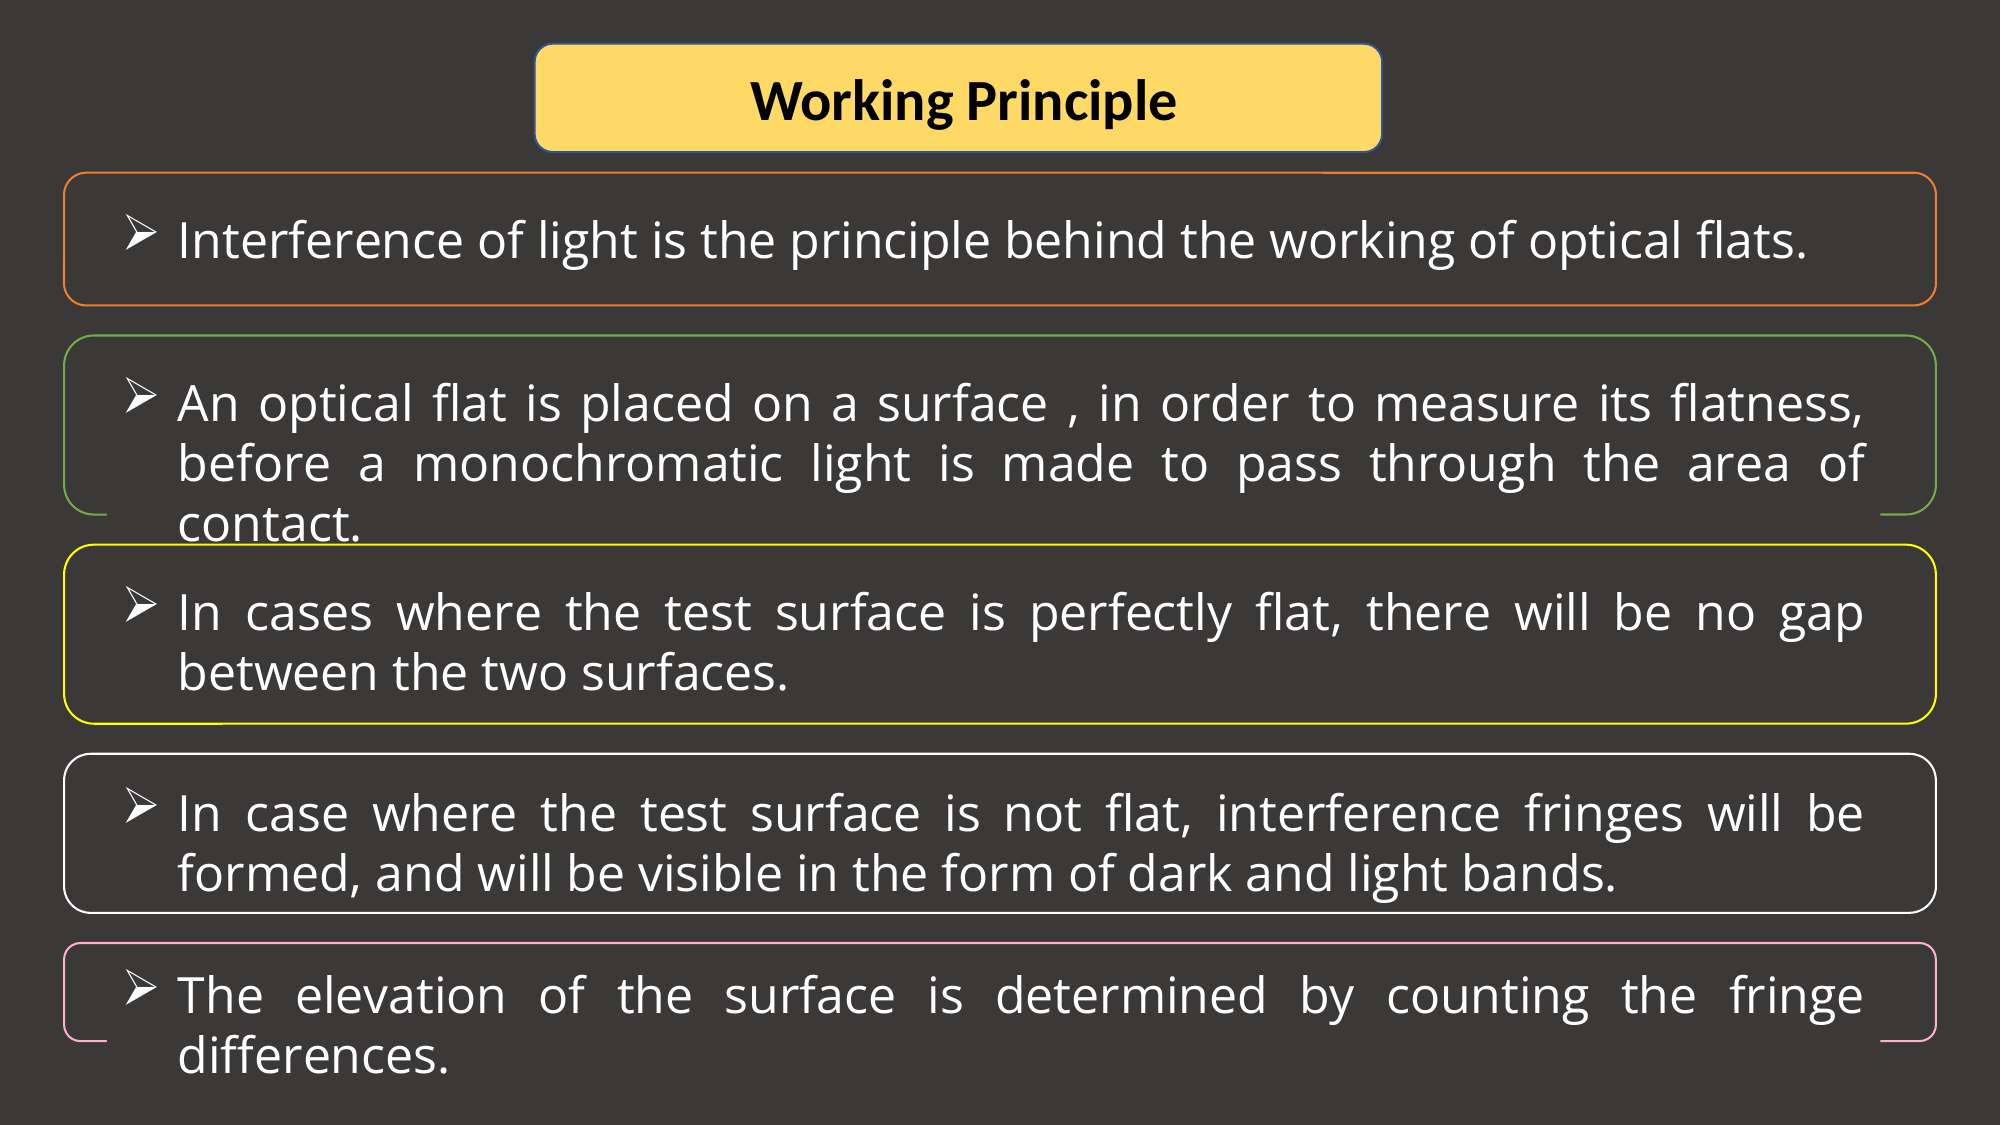

Working Principle

Interference of light is the principle behind the working of optical flats.

An optical flat is placed on a surface , in order to measure its flatness, before a monochromatic light is made to pass through the area of contact.

In cases where the test surface is perfectly flat, there will be no gap between the two surfaces.

In case where the test surface is not flat, interference fringes will be formed, and will be visible in the form of dark and light bands.

The elevation of the surface is determined by counting the fringe differences.
23-07-2022 22:07:40
Presented by ~ Rupak Kumar (20102132901)
6